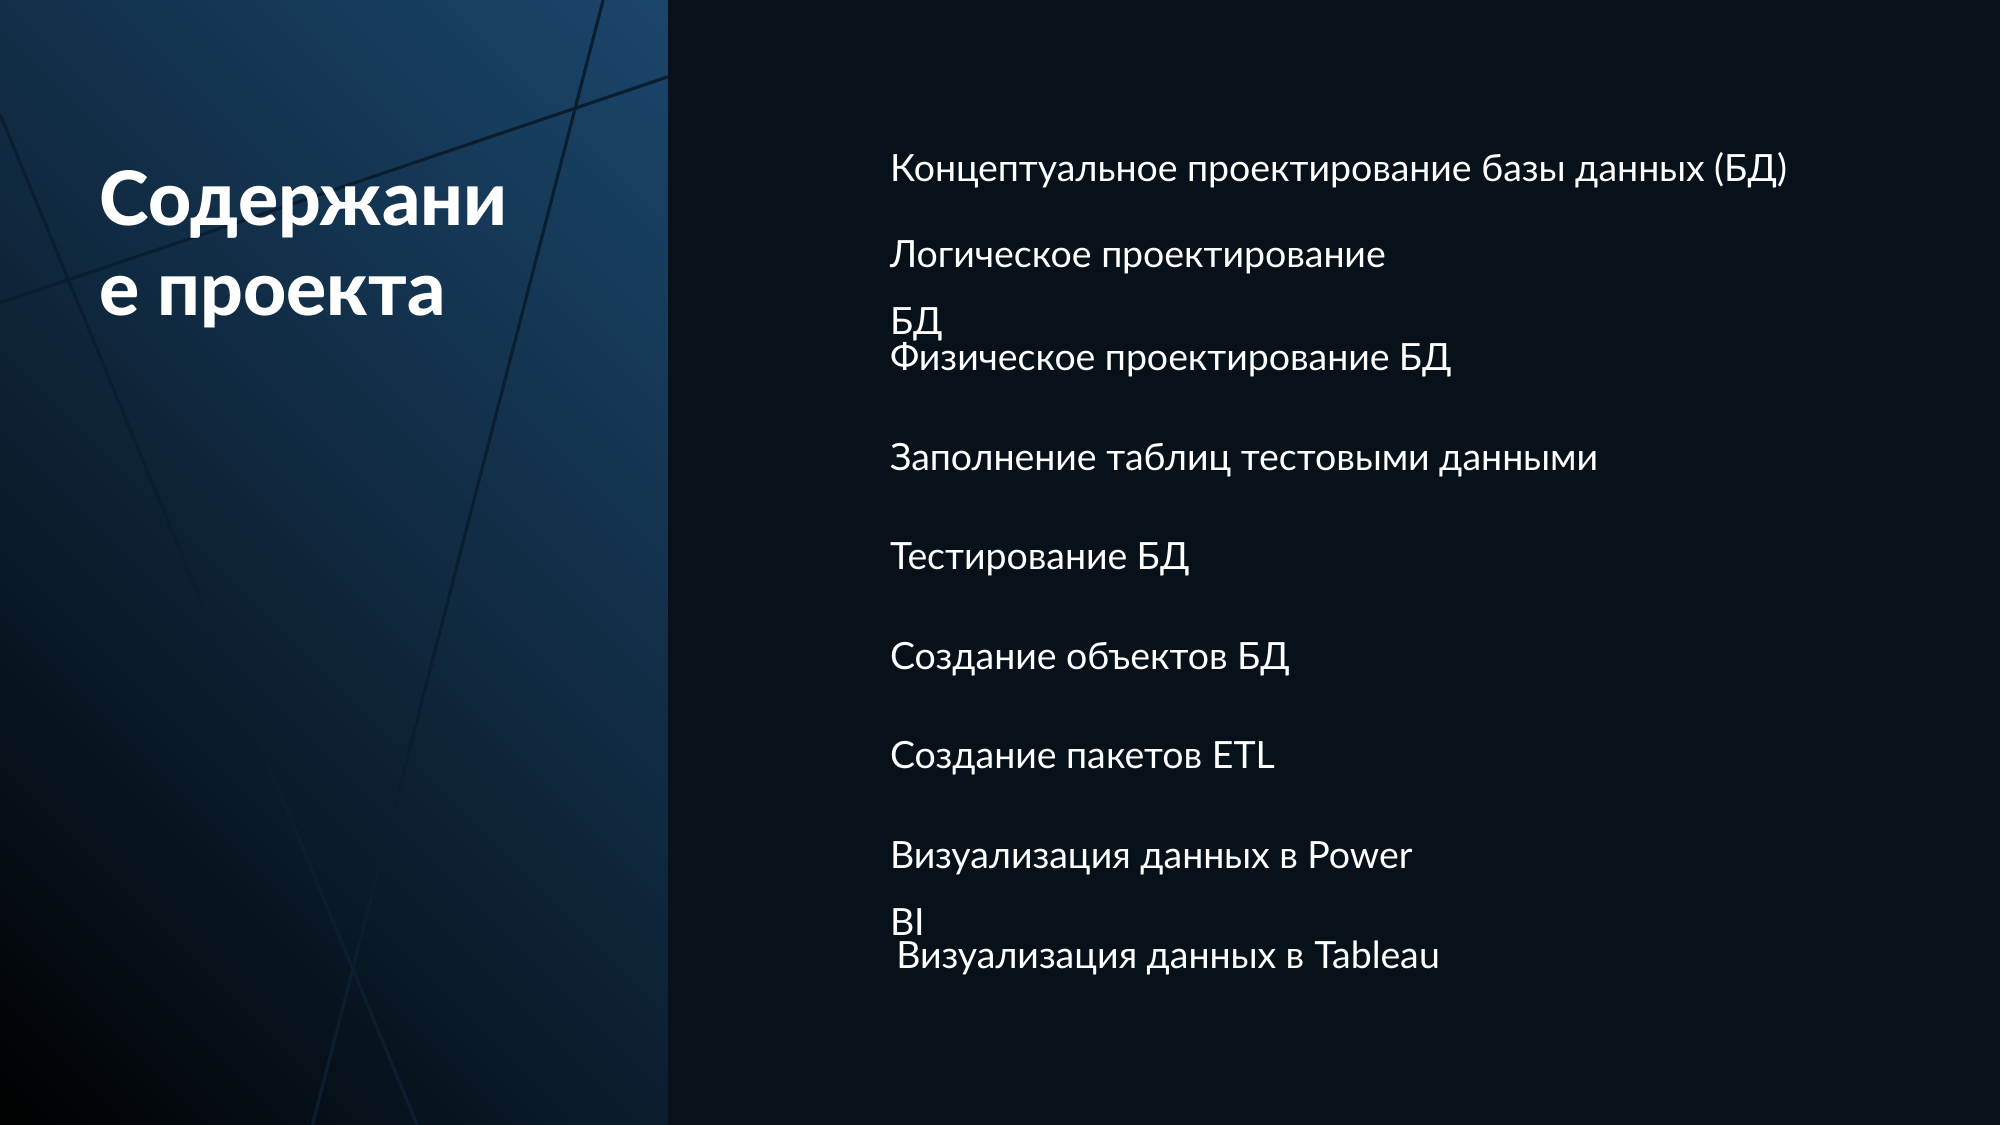

Концептуальное проектирование базы данных (БД)
Содержание проекта
Логическое проектирование БД
Физическое проектирование БД
Заполнение таблиц тестовыми данными
Тестирование БД
Создание объектов БД
Создание пакетов ETL
Визуализация данных в Power BI
Визуализация данных в Tableau